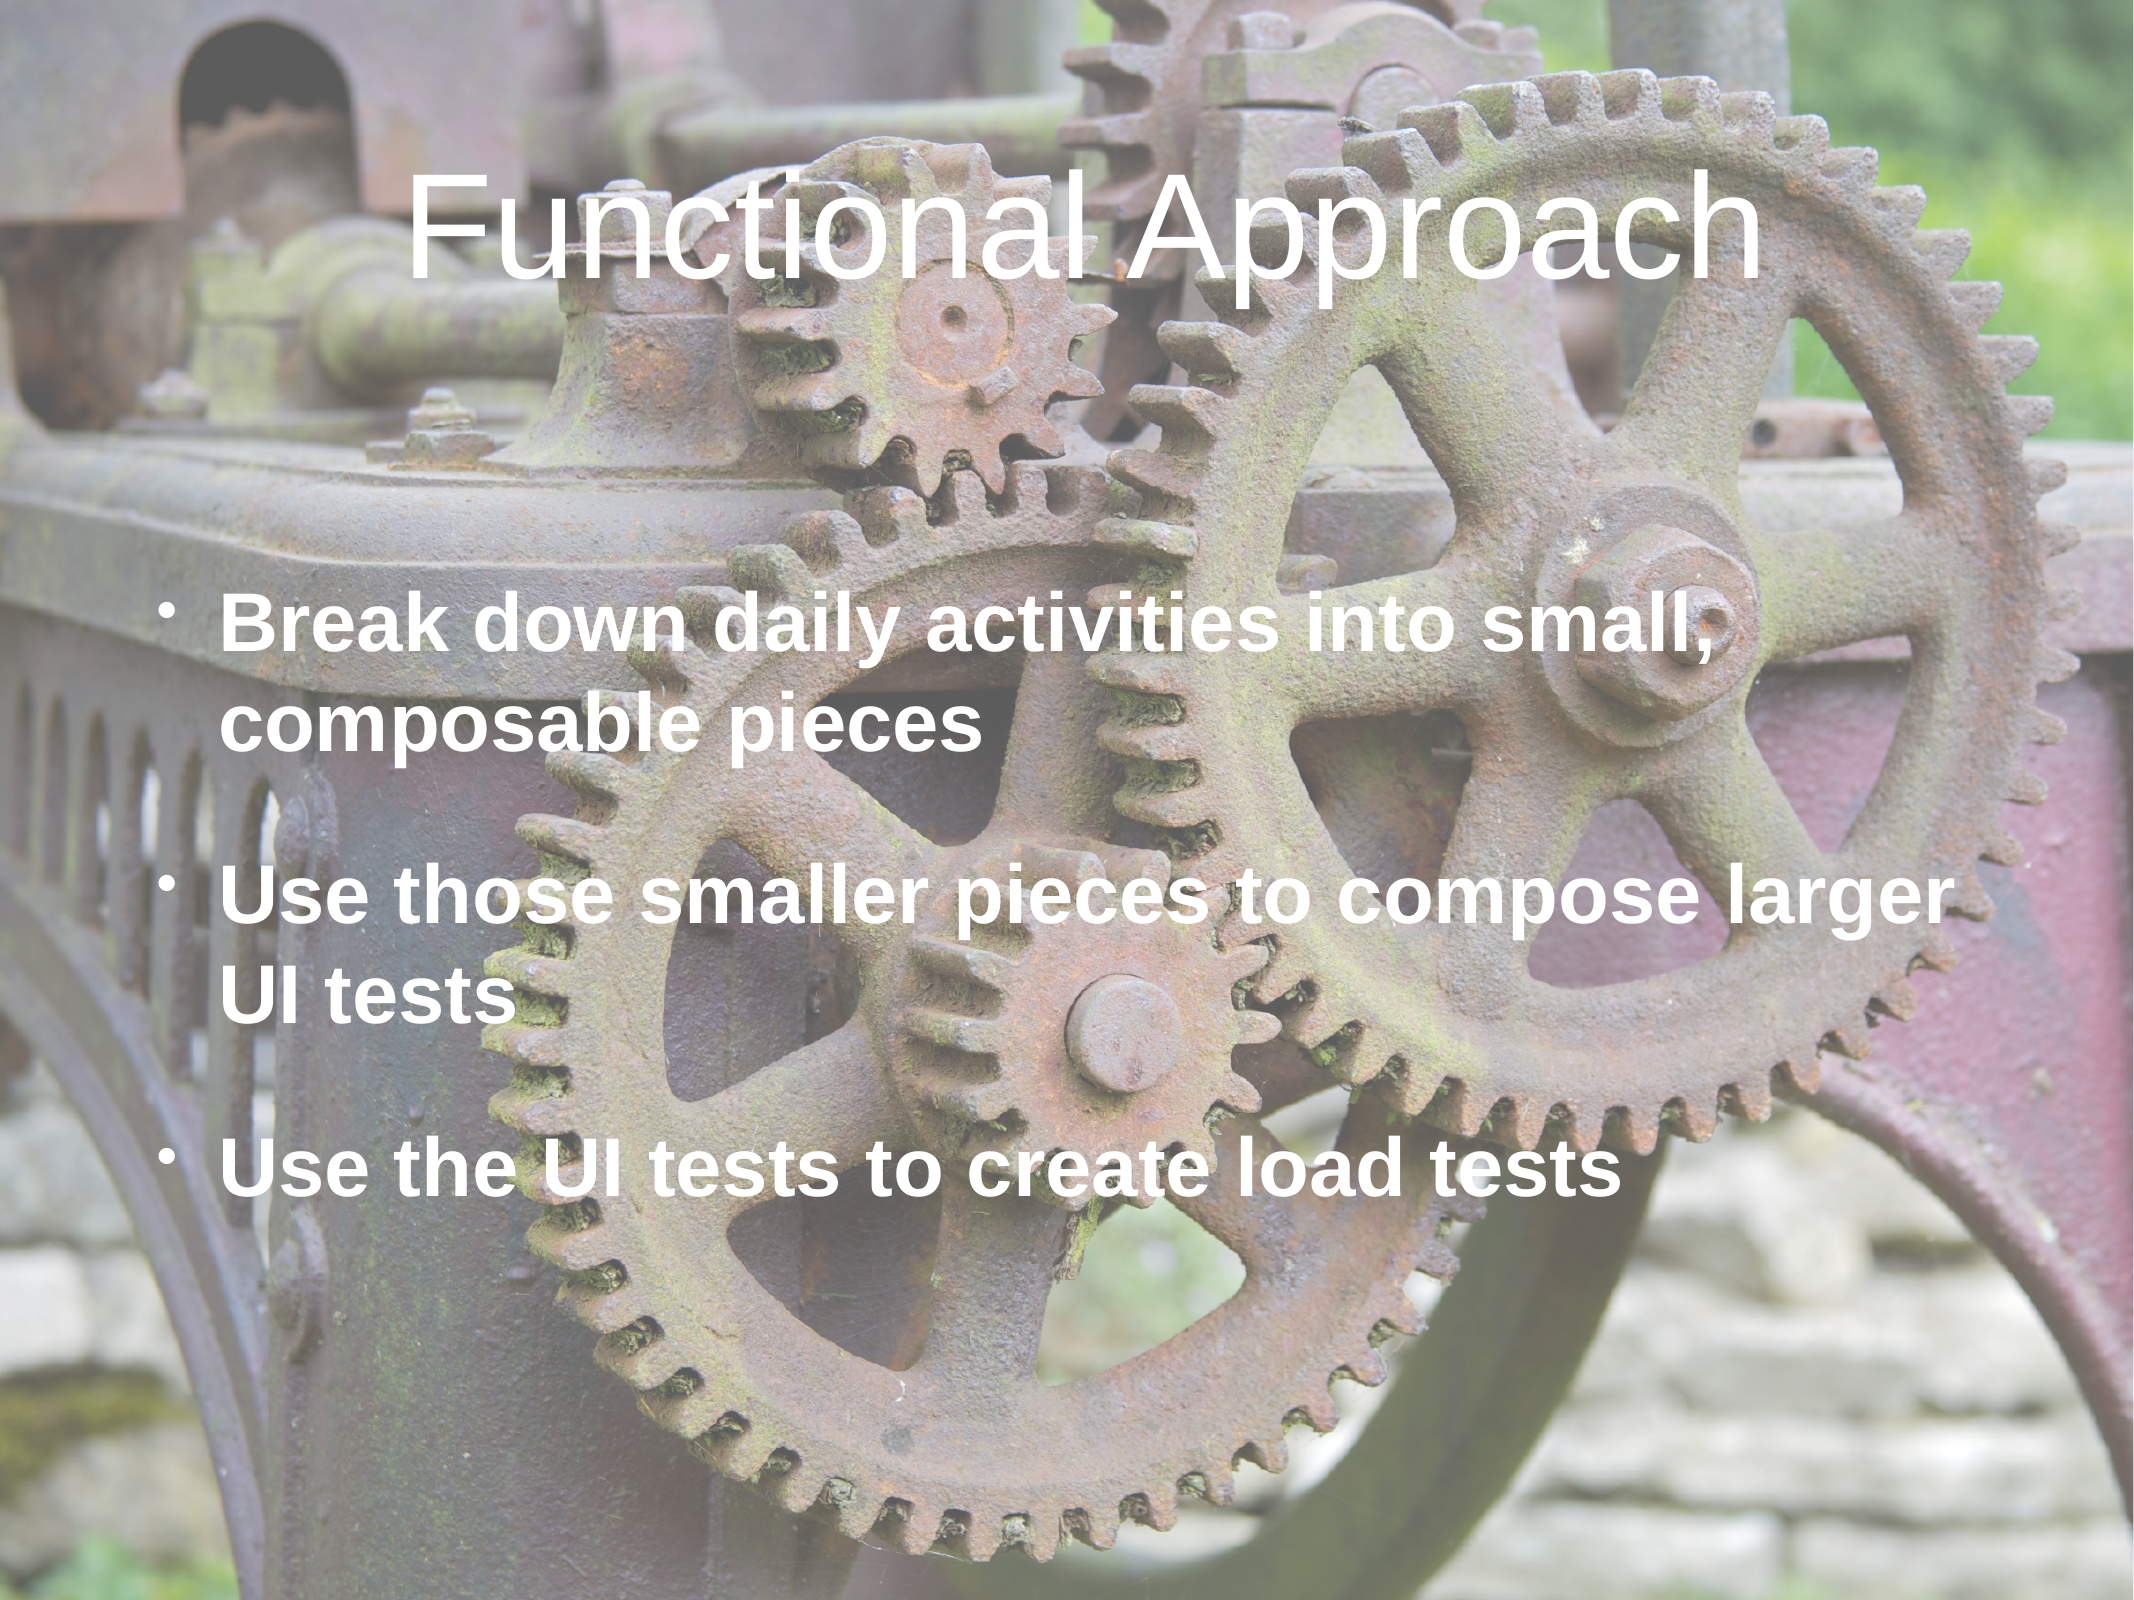

# Functional Approach
Break down daily activities into small, composable pieces
Use those smaller pieces to compose larger UI tests
Use the UI tests to create load tests